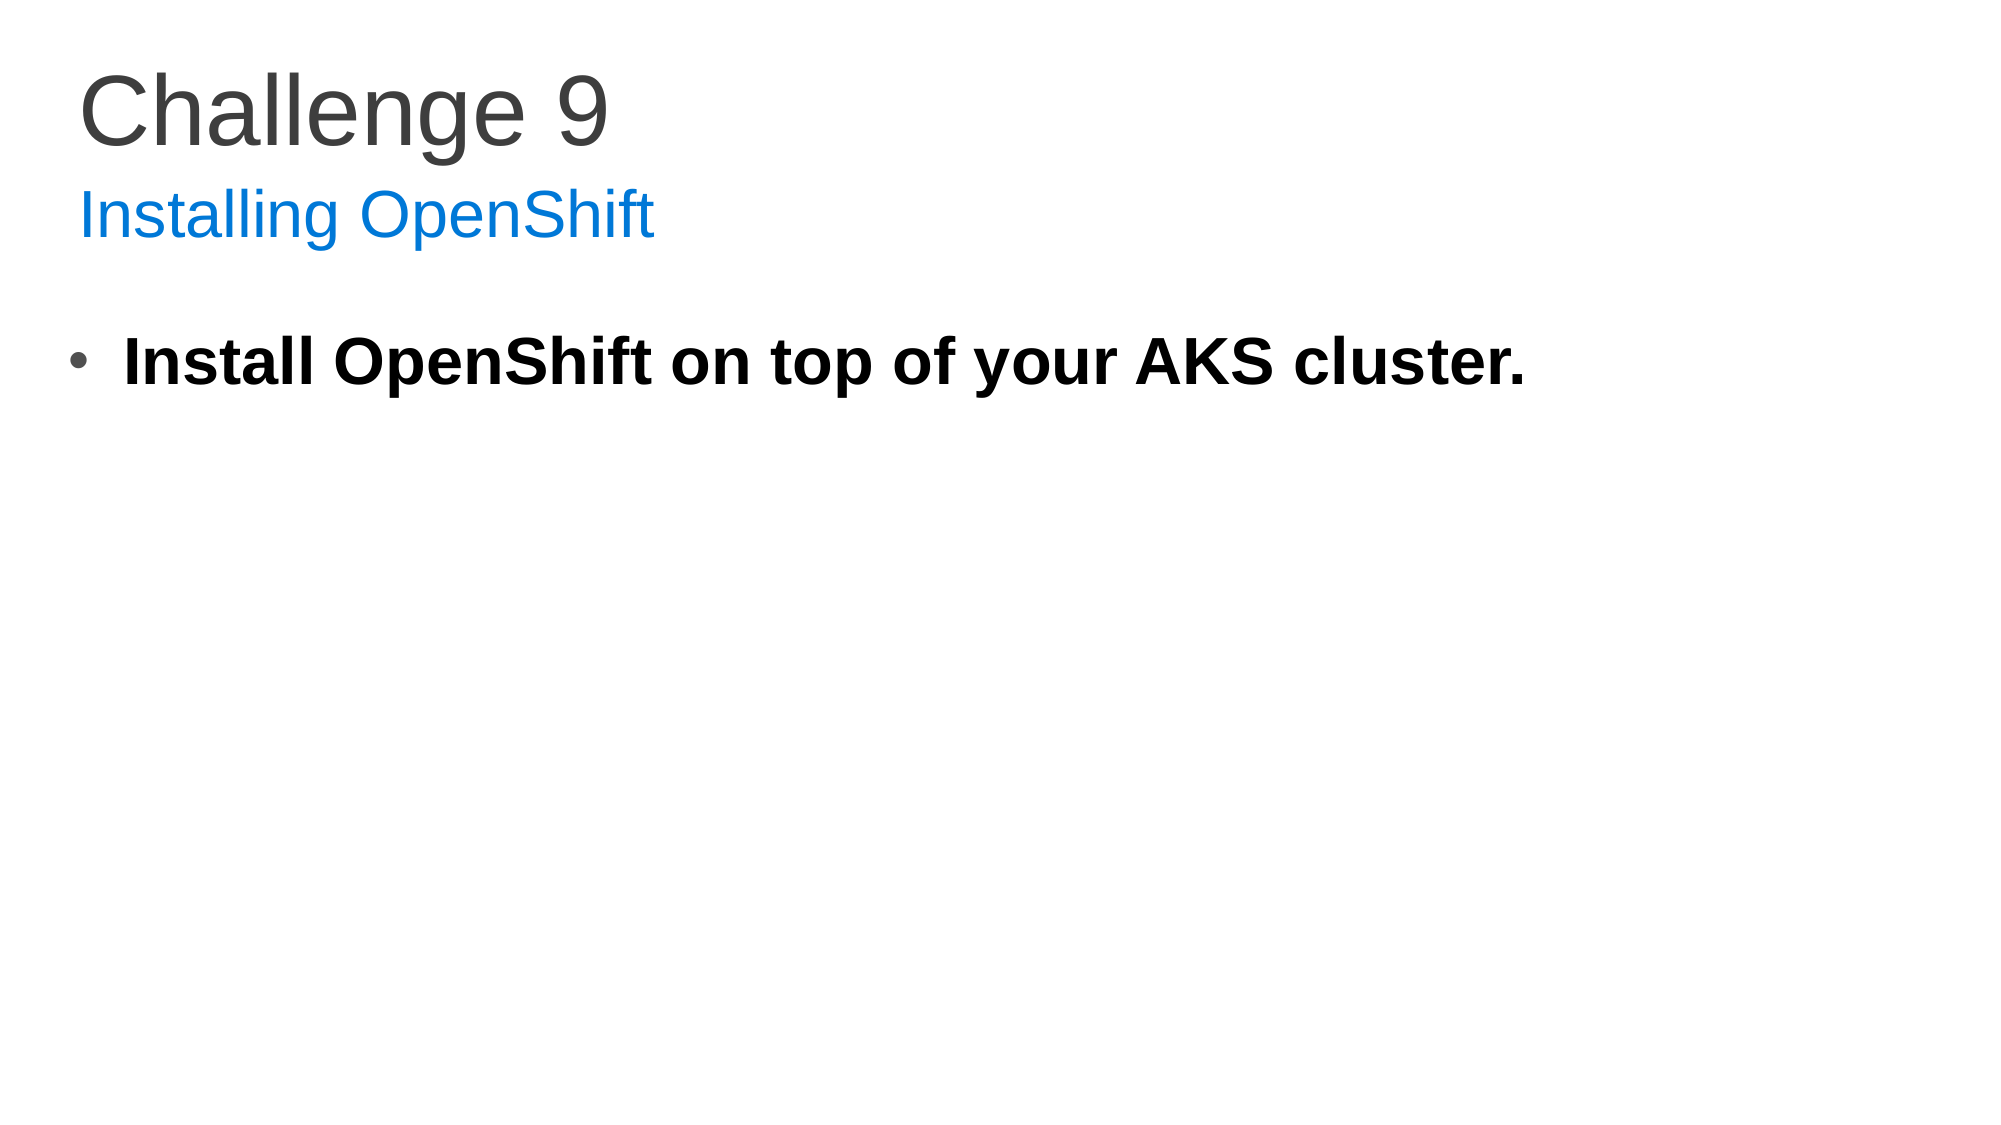

Challenge 9
Installing OpenShift
Install OpenShift on top of your AKS cluster.